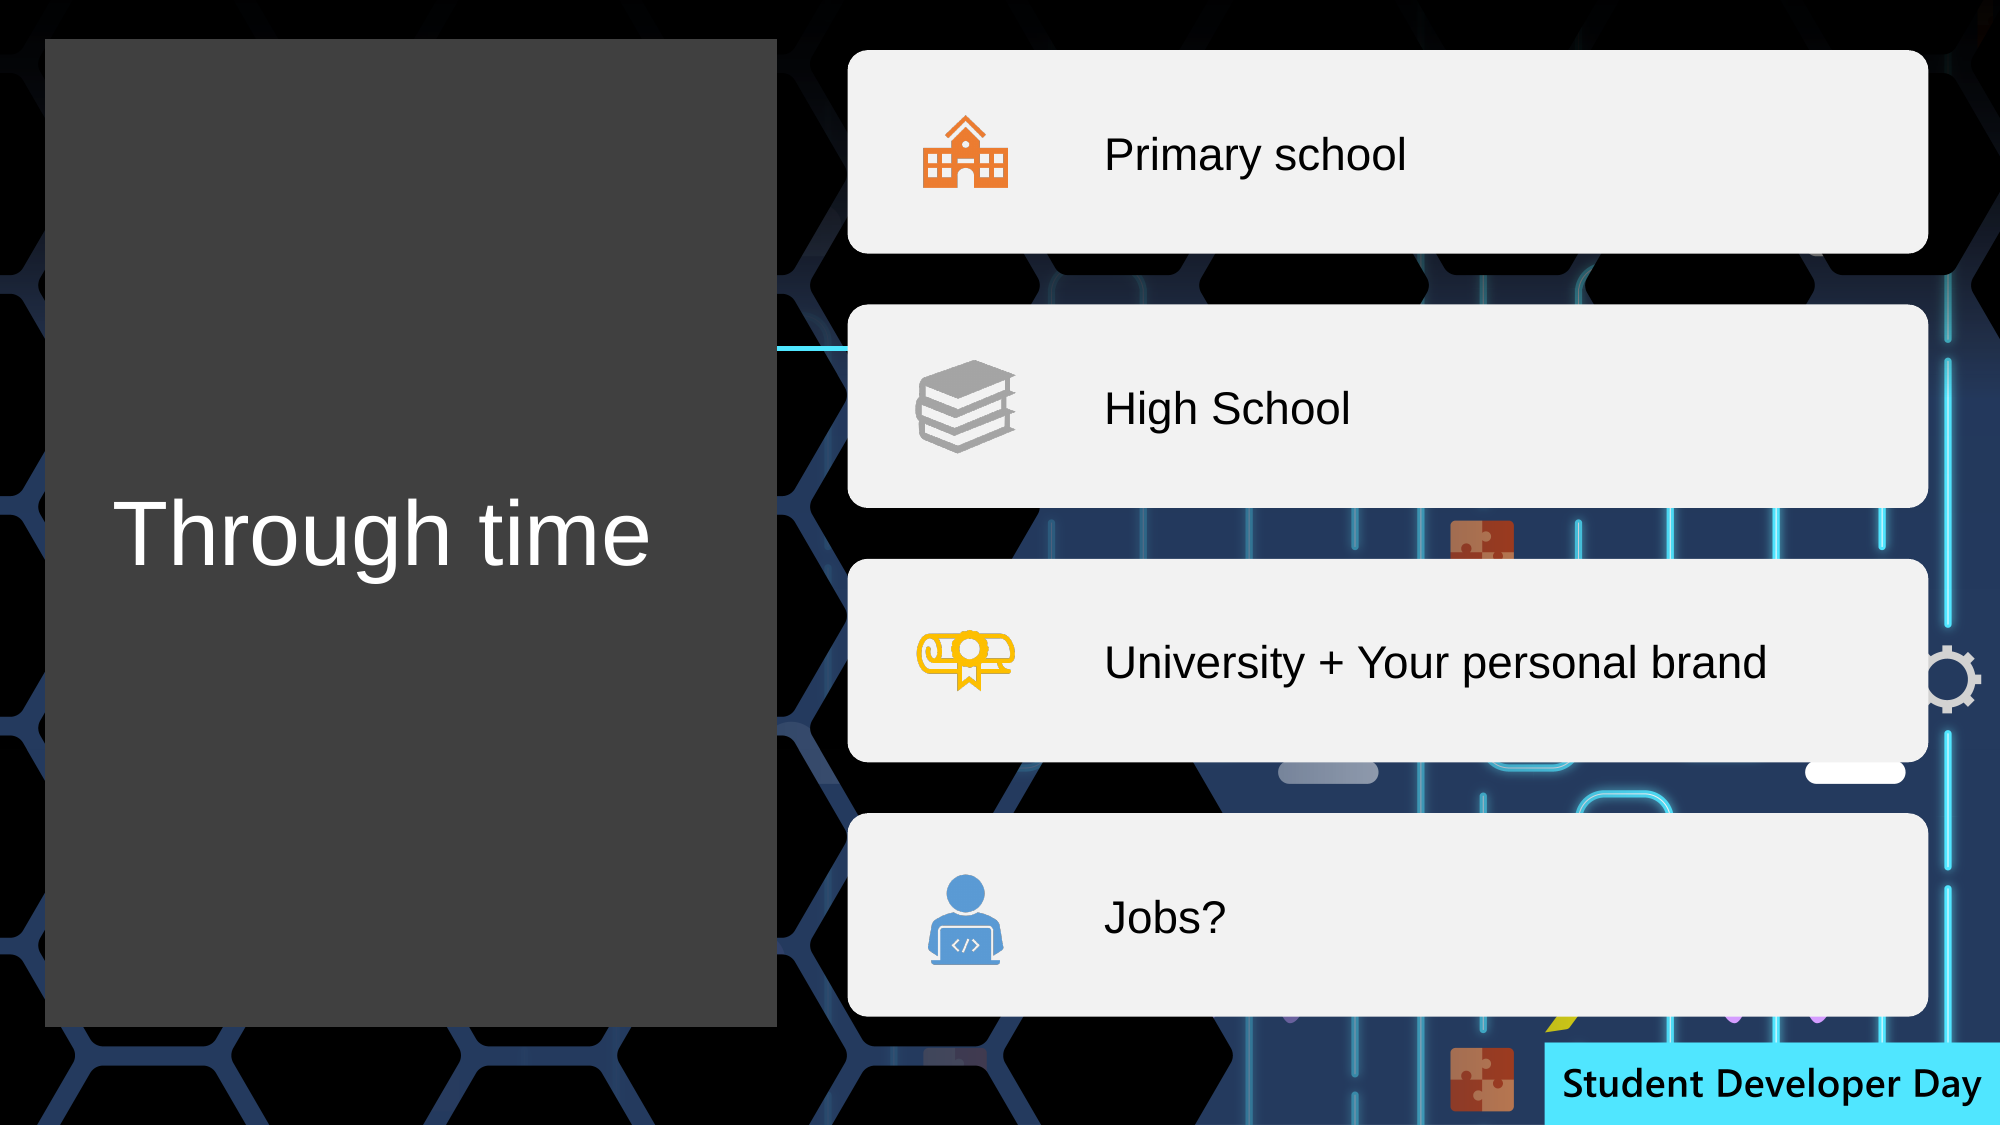

Primary school
High School
University + Your personal brand
Jobs?
# Through time